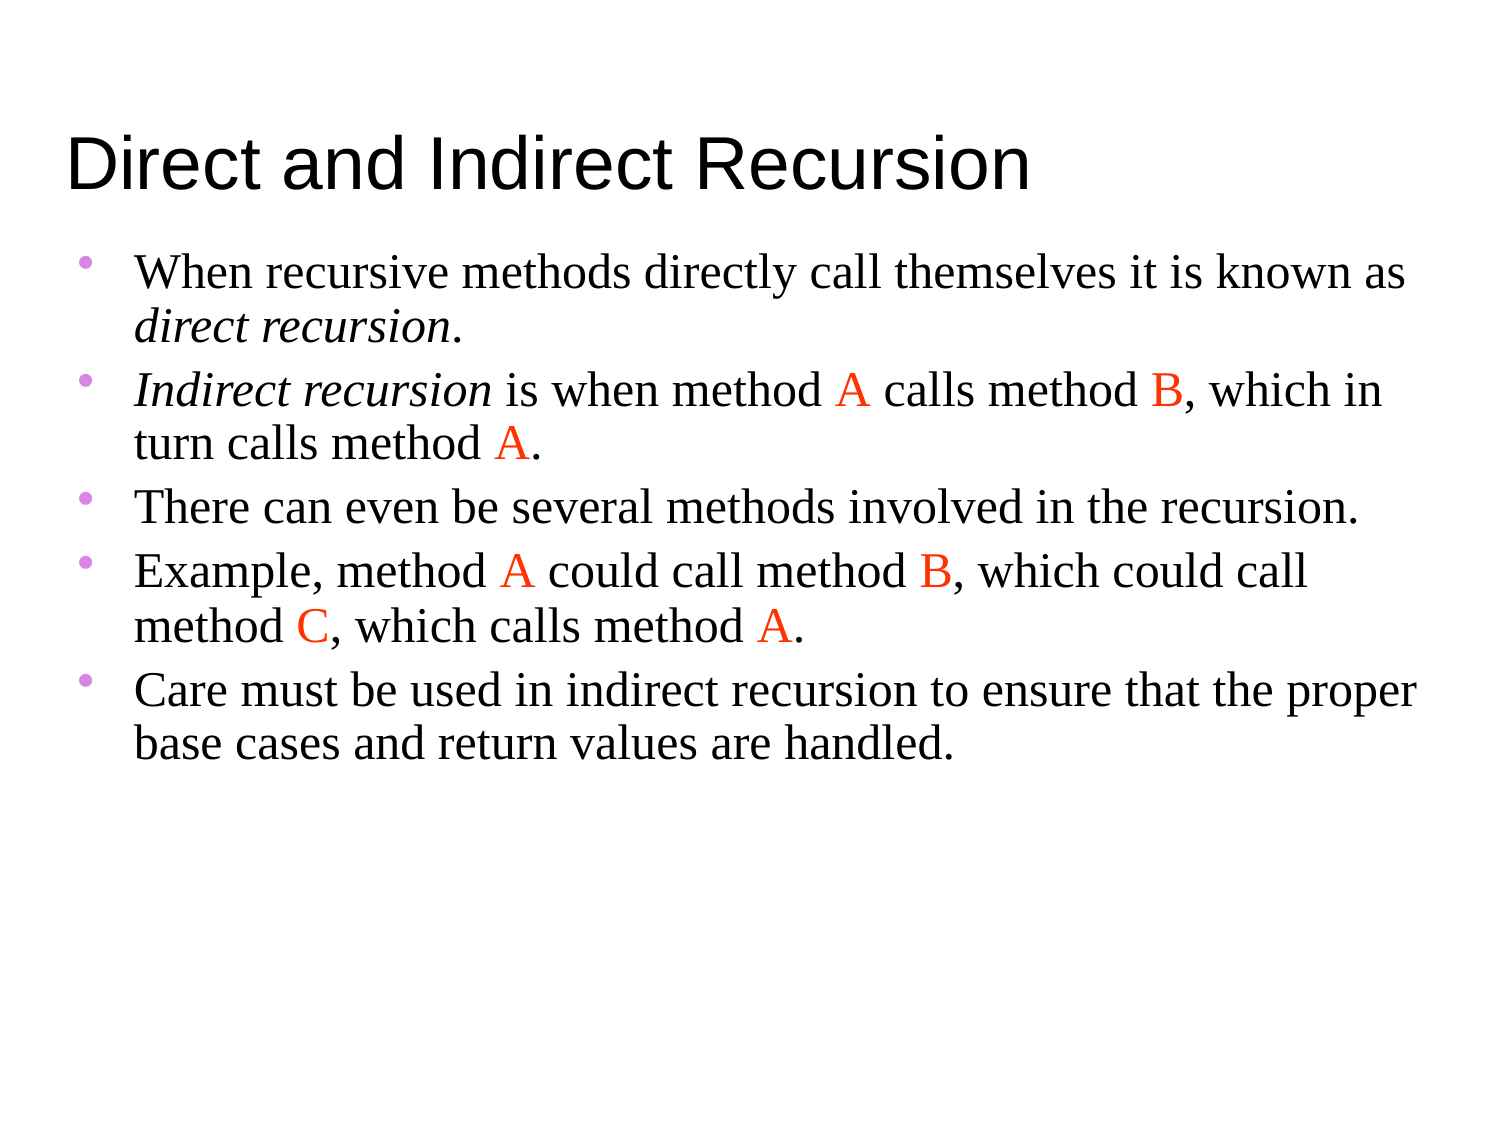

Direct and Indirect Recursion
When recursive methods directly call themselves it is known as direct recursion.
Indirect recursion is when method A calls method B, which in turn calls method A.
There can even be several methods involved in the recursion.
Example, method A could call method B, which could call method C, which calls method A.
Care must be used in indirect recursion to ensure that the proper base cases and return values are handled.